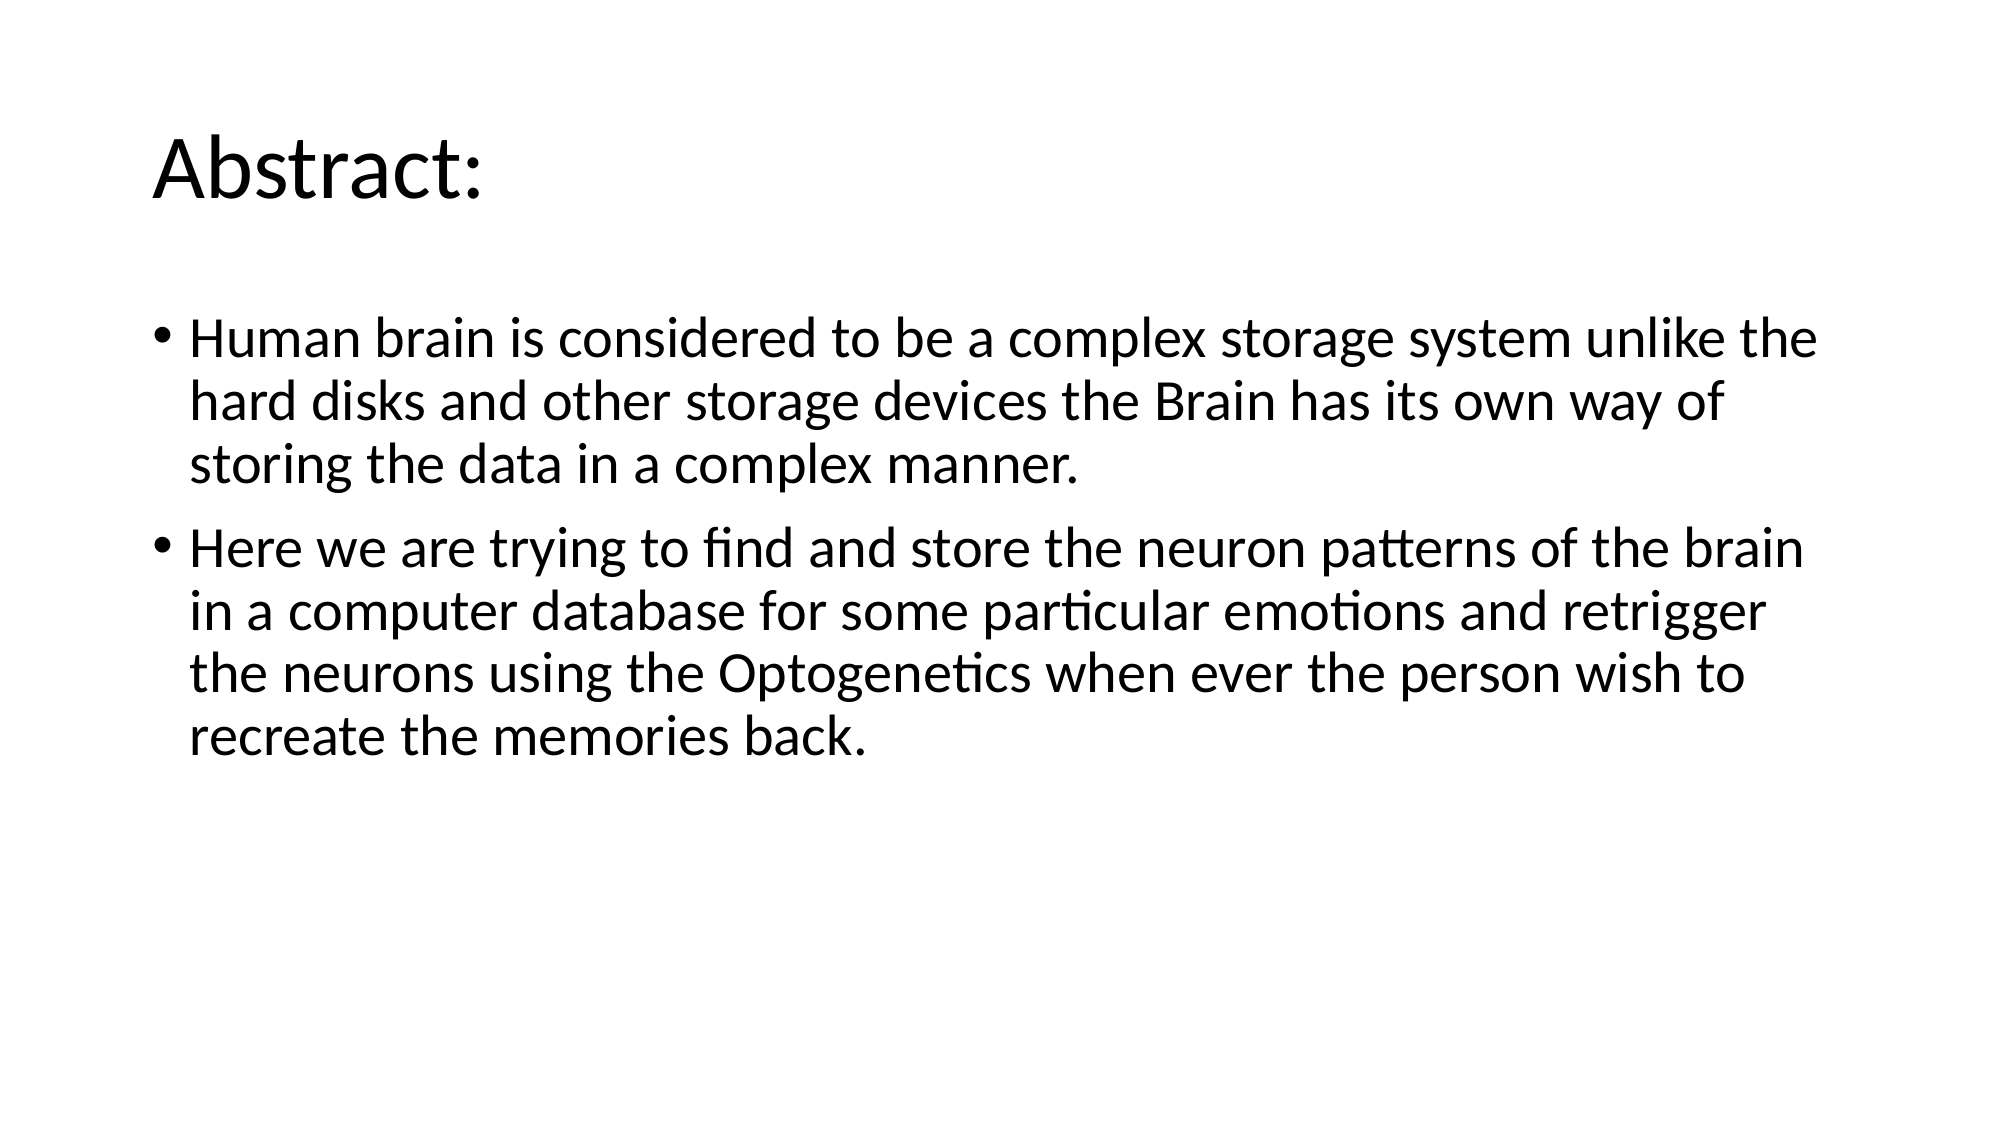

# Abstract:
Human brain is considered to be a complex storage system unlike the hard disks and other storage devices the Brain has its own way of storing the data in a complex manner.
Here we are trying to find and store the neuron patterns of the brain in a computer database for some particular emotions and retrigger the neurons using the Optogenetics when ever the person wish to recreate the memories back.